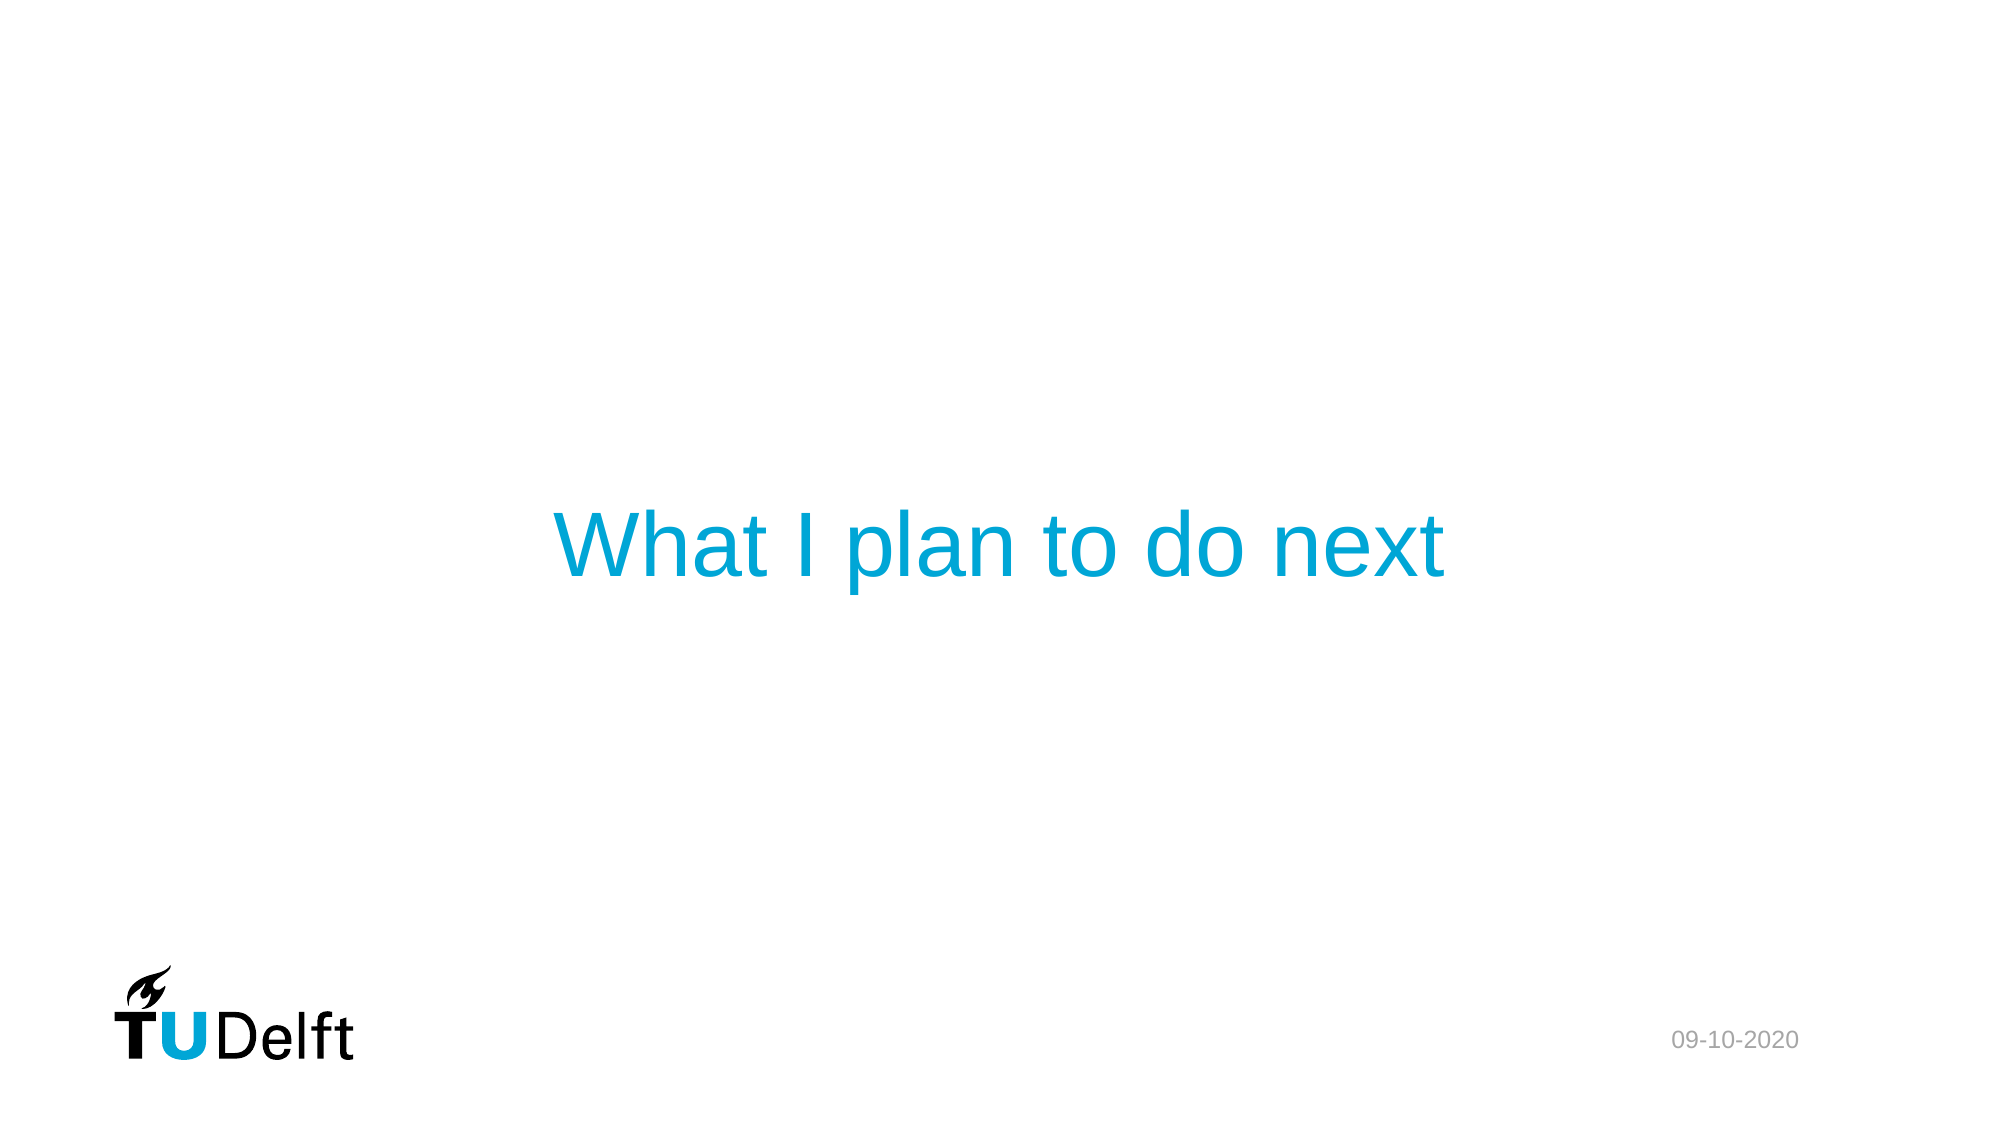

What I plan to do next
09-10-2020